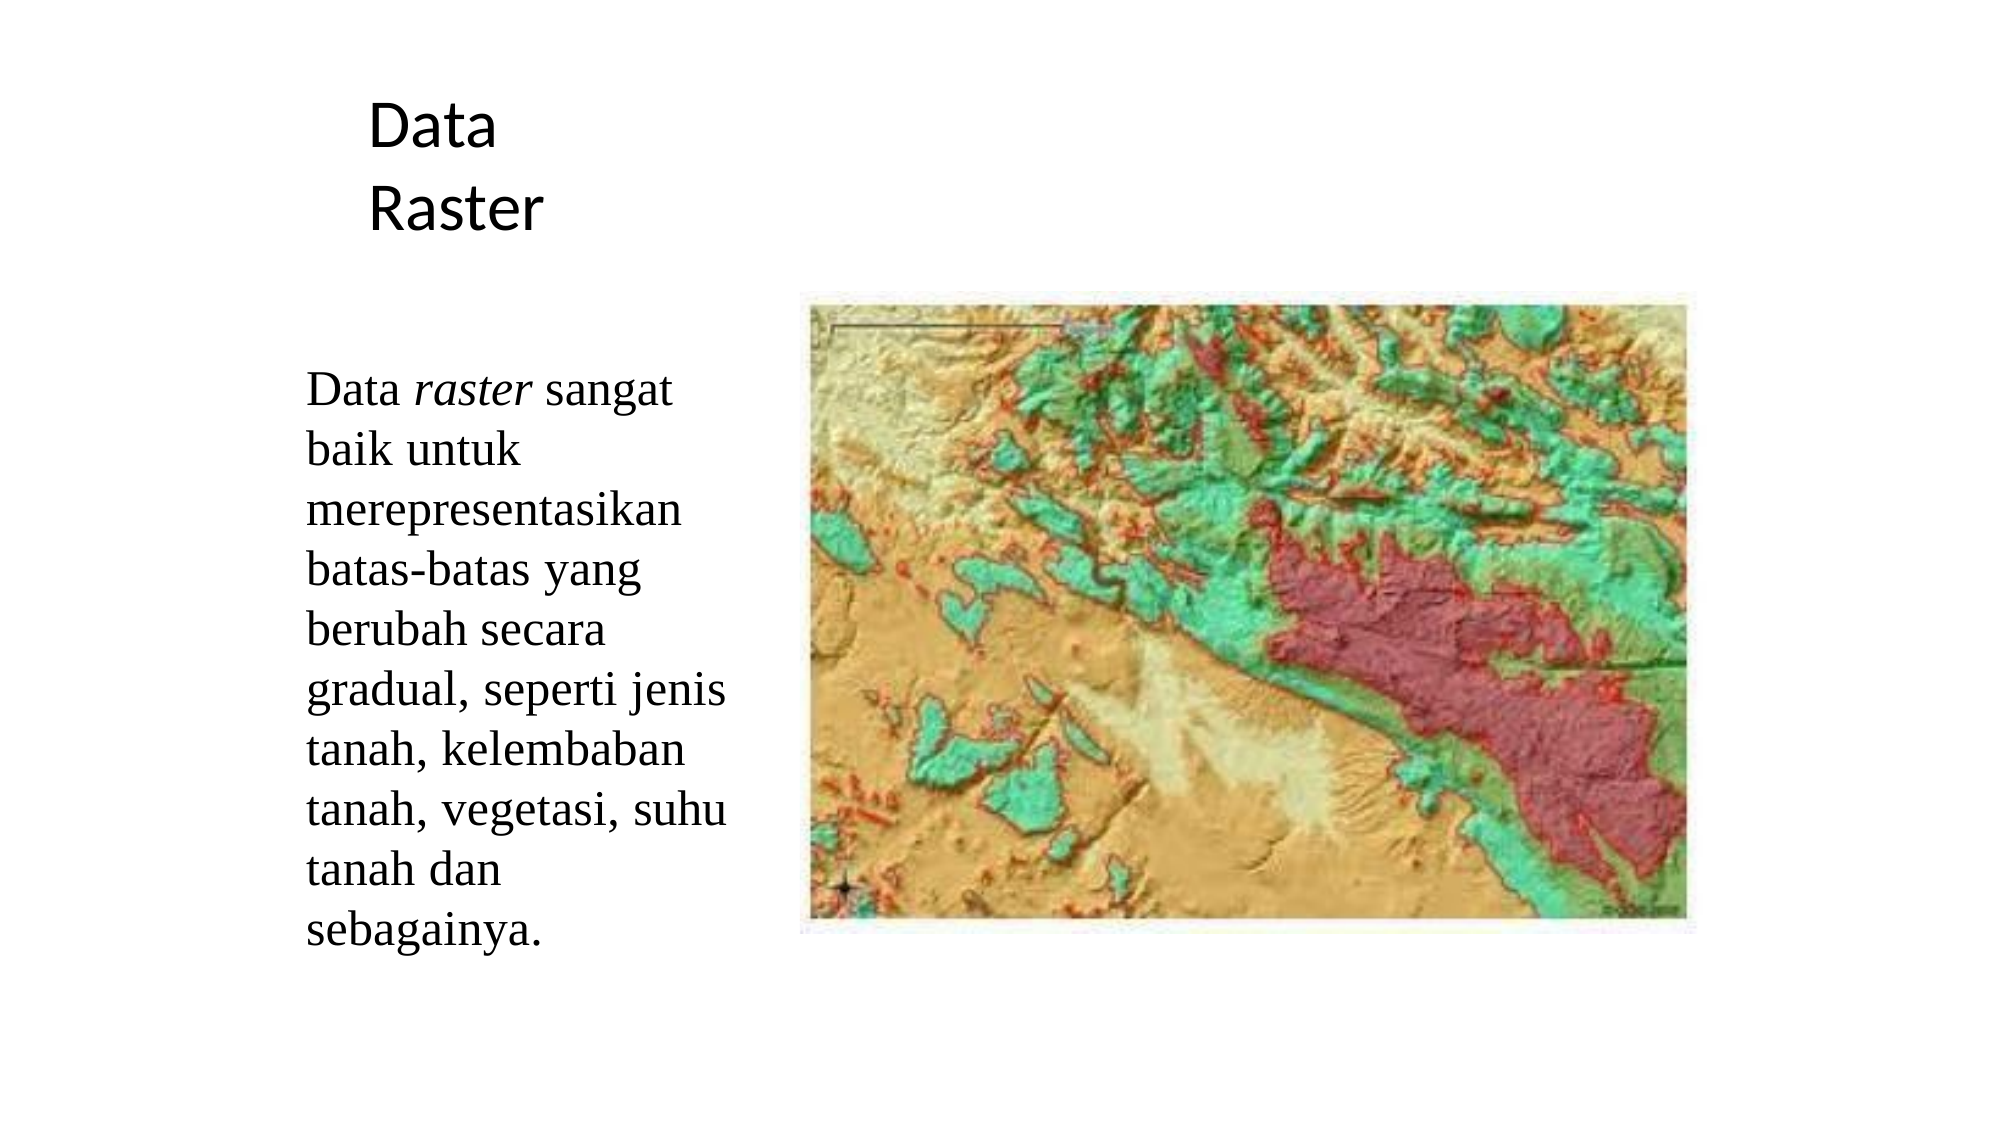

# Data Raster

Data raster sangat  baik untuk  merepresentasikan  batas-batas yang  berubah secara  gradual, seperti jenis  tanah, kelembaban  tanah, vegetasi, suhu  tanah dan sebagainya.